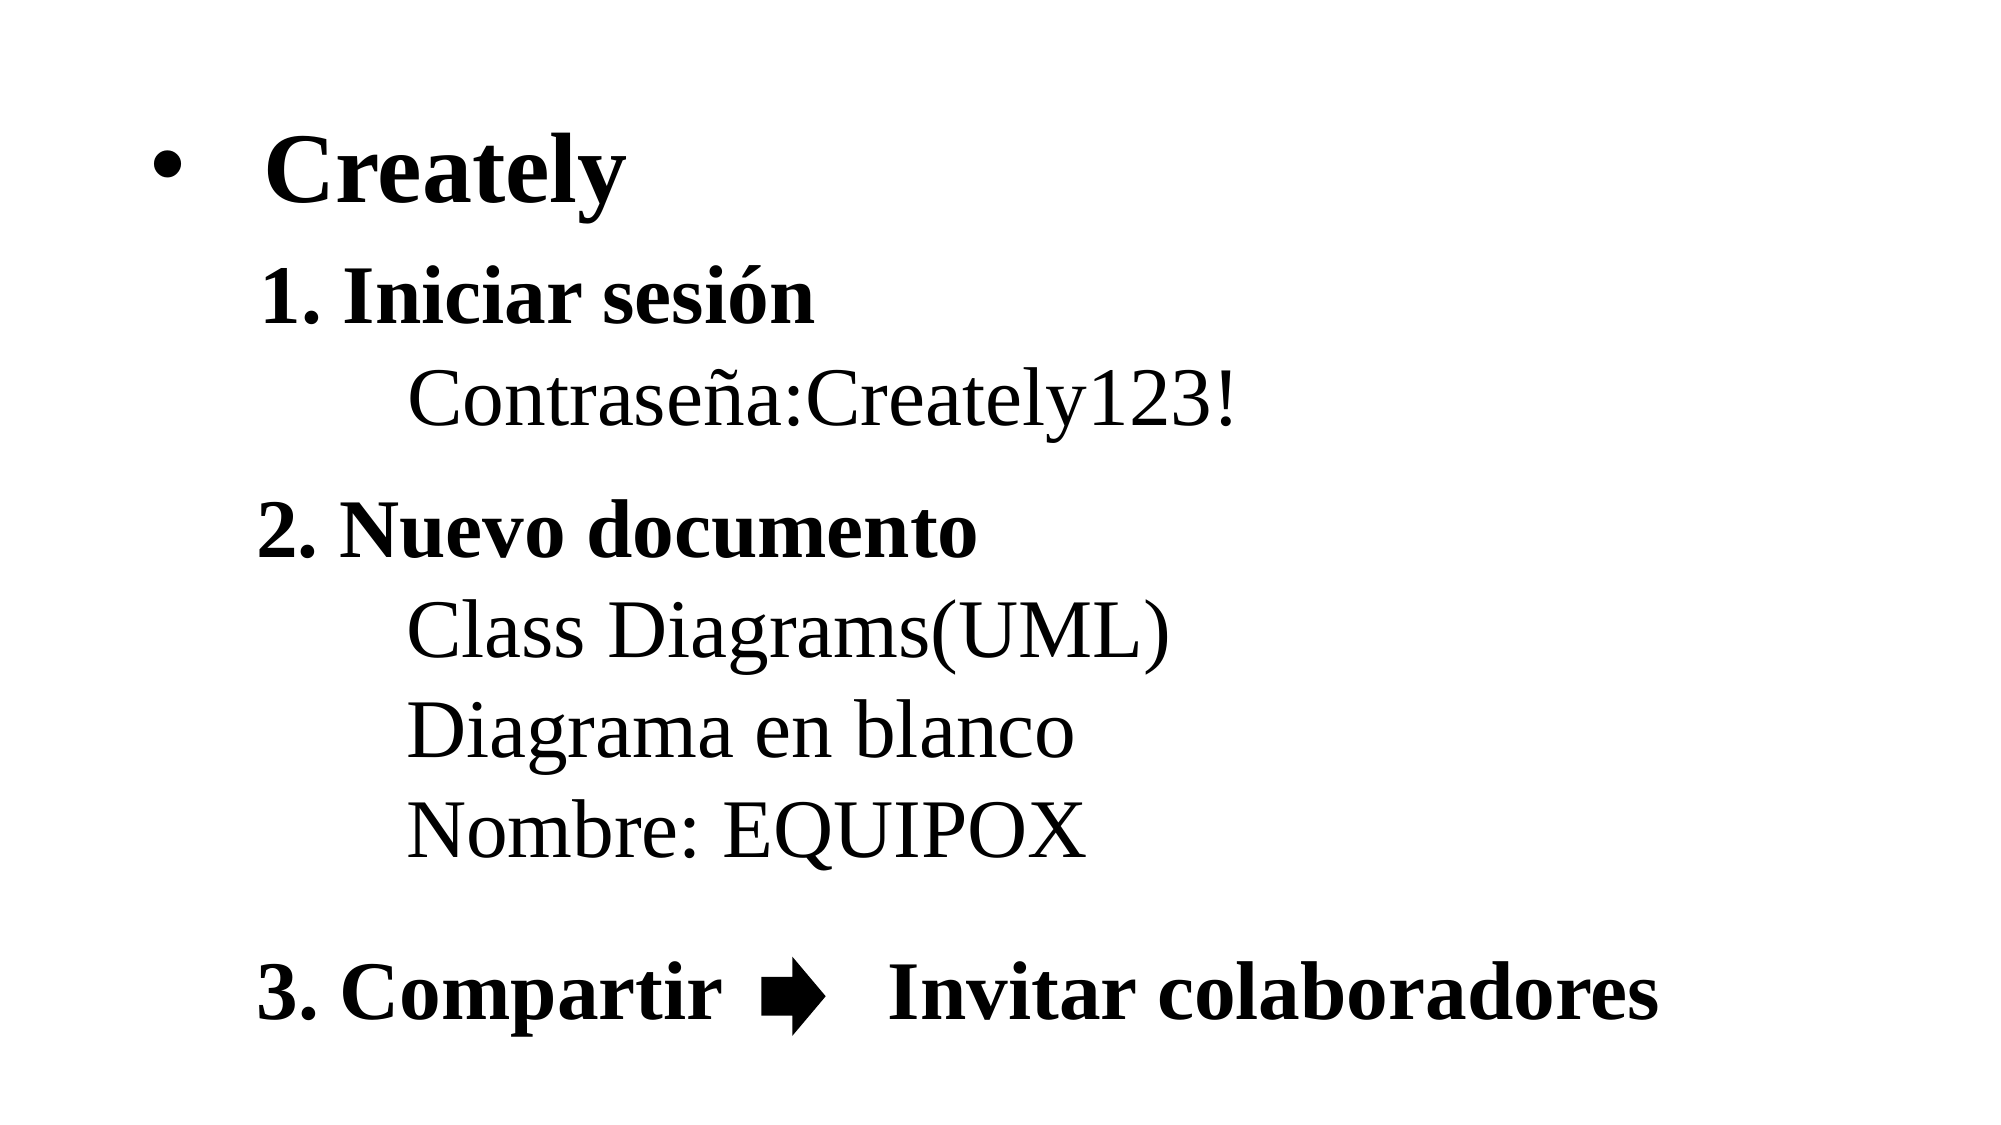

Creately
 1. Iniciar sesión
   	 Contraseña:Creately123!

2. Nuevo documento
 	Class Diagrams(UML)
	Diagrama en blanco
 	Nombre: EQUIPOX

3. Compartir        Invitar colaboradores